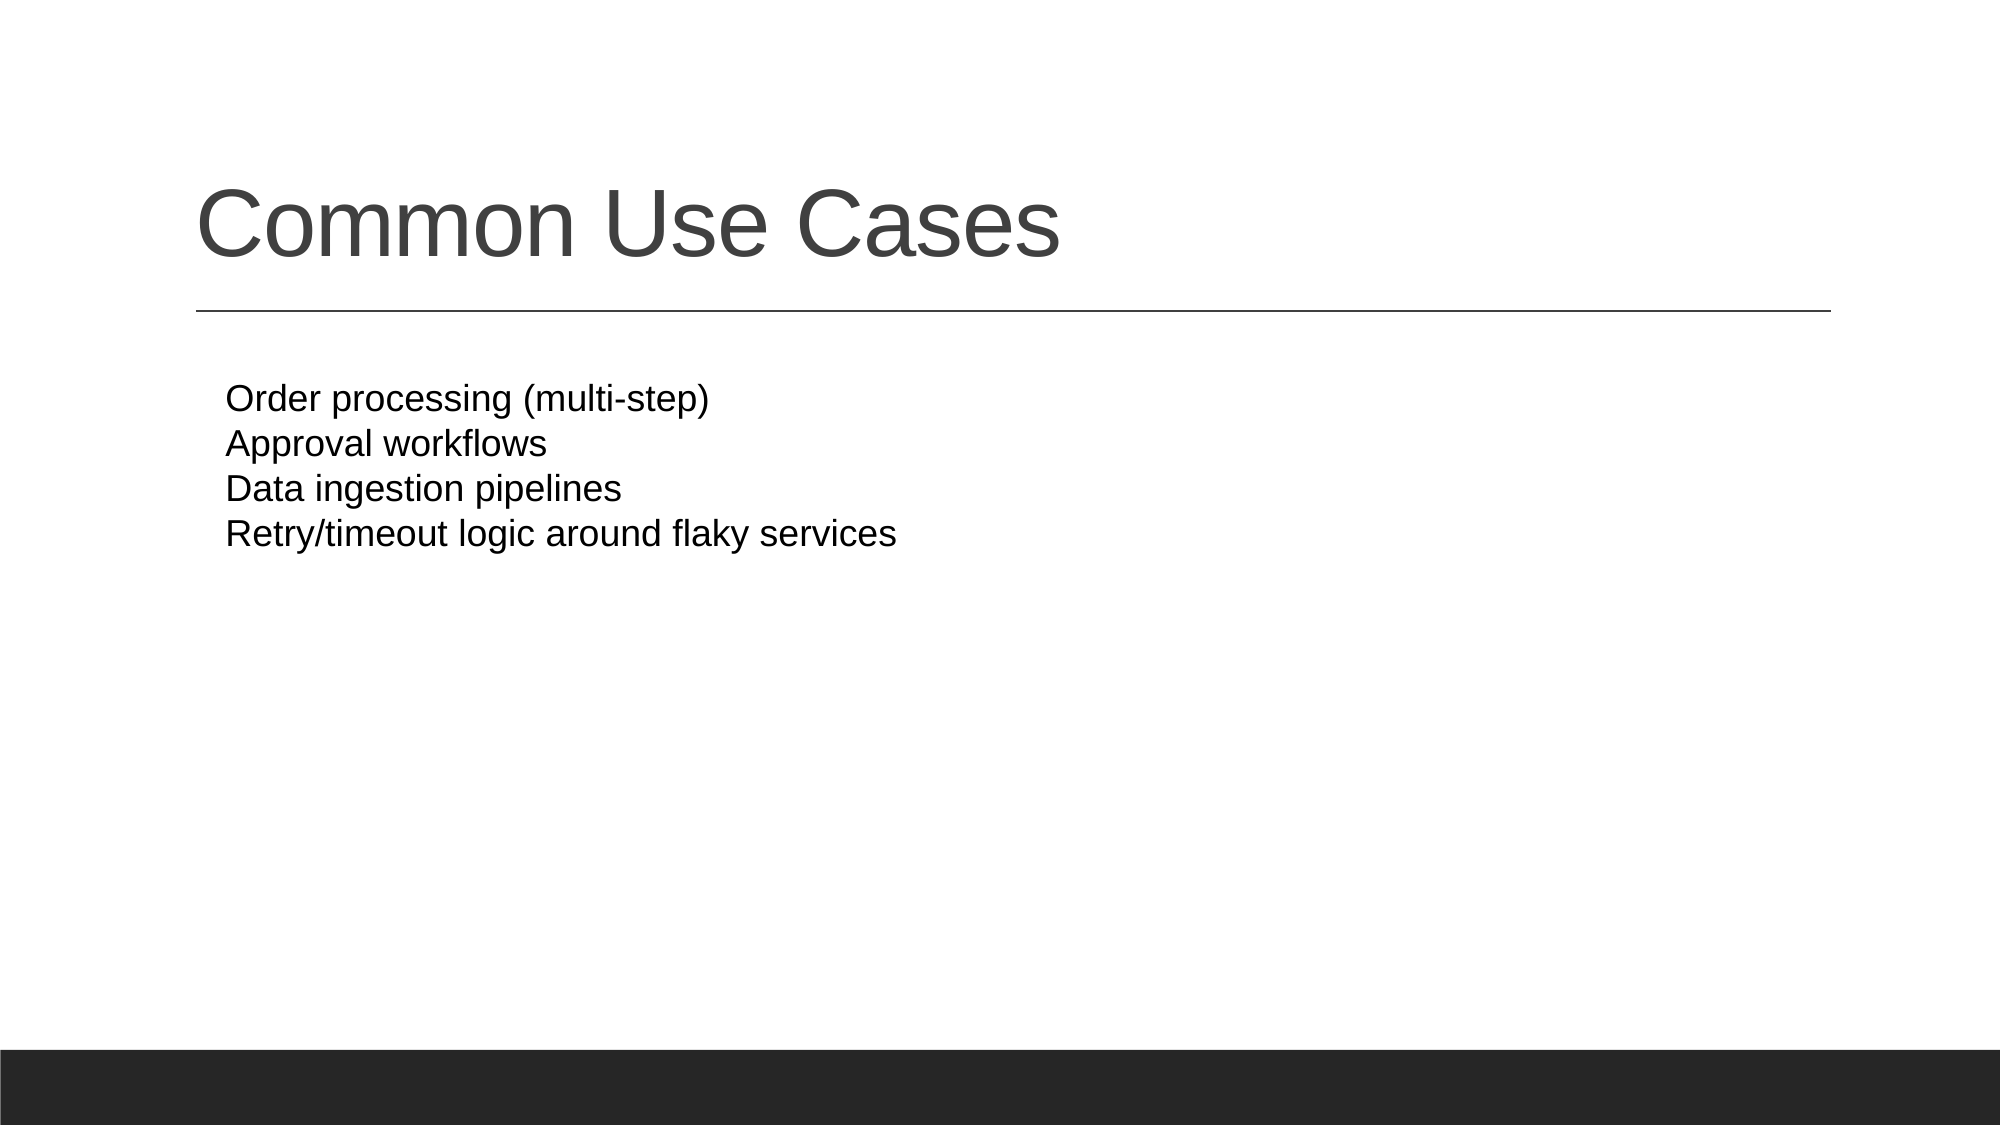

# Common Use Cases
Order processing (multi-step)
Approval workflows
Data ingestion pipelines
Retry/timeout logic around flaky services